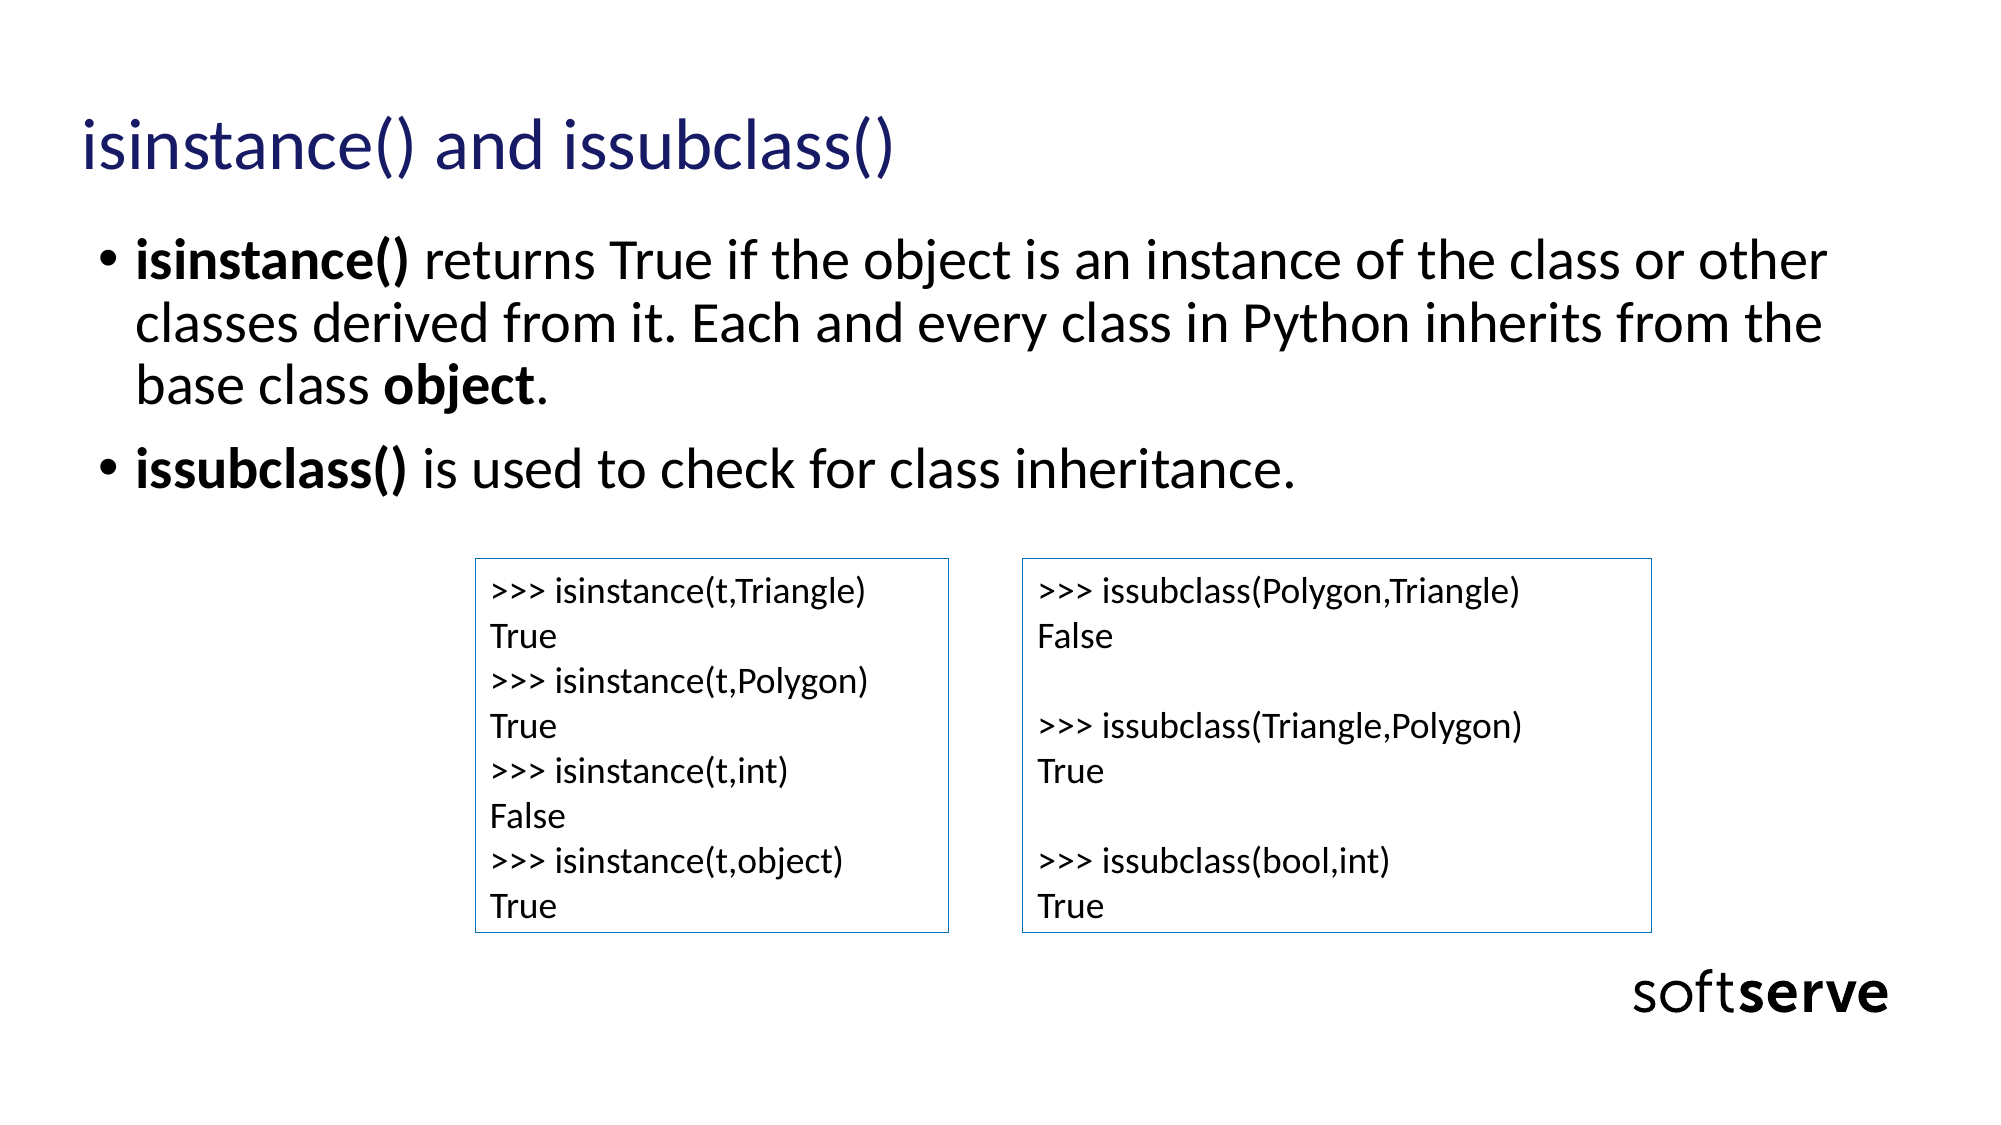

# isinstance() and issubclass()
isinstance() returns True if the object is an instance of the class or other classes derived from it. Each and every class in Python inherits from the base class object.
issubclass() is used to check for class inheritance.
>>> isinstance(t,Triangle)
True
>>> isinstance(t,Polygon)
True
>>> isinstance(t,int)
False
>>> isinstance(t,object)
True
>>> issubclass(Polygon,Triangle)
False

>>> issubclass(Triangle,Polygon)
True

>>> issubclass(bool,int)
True